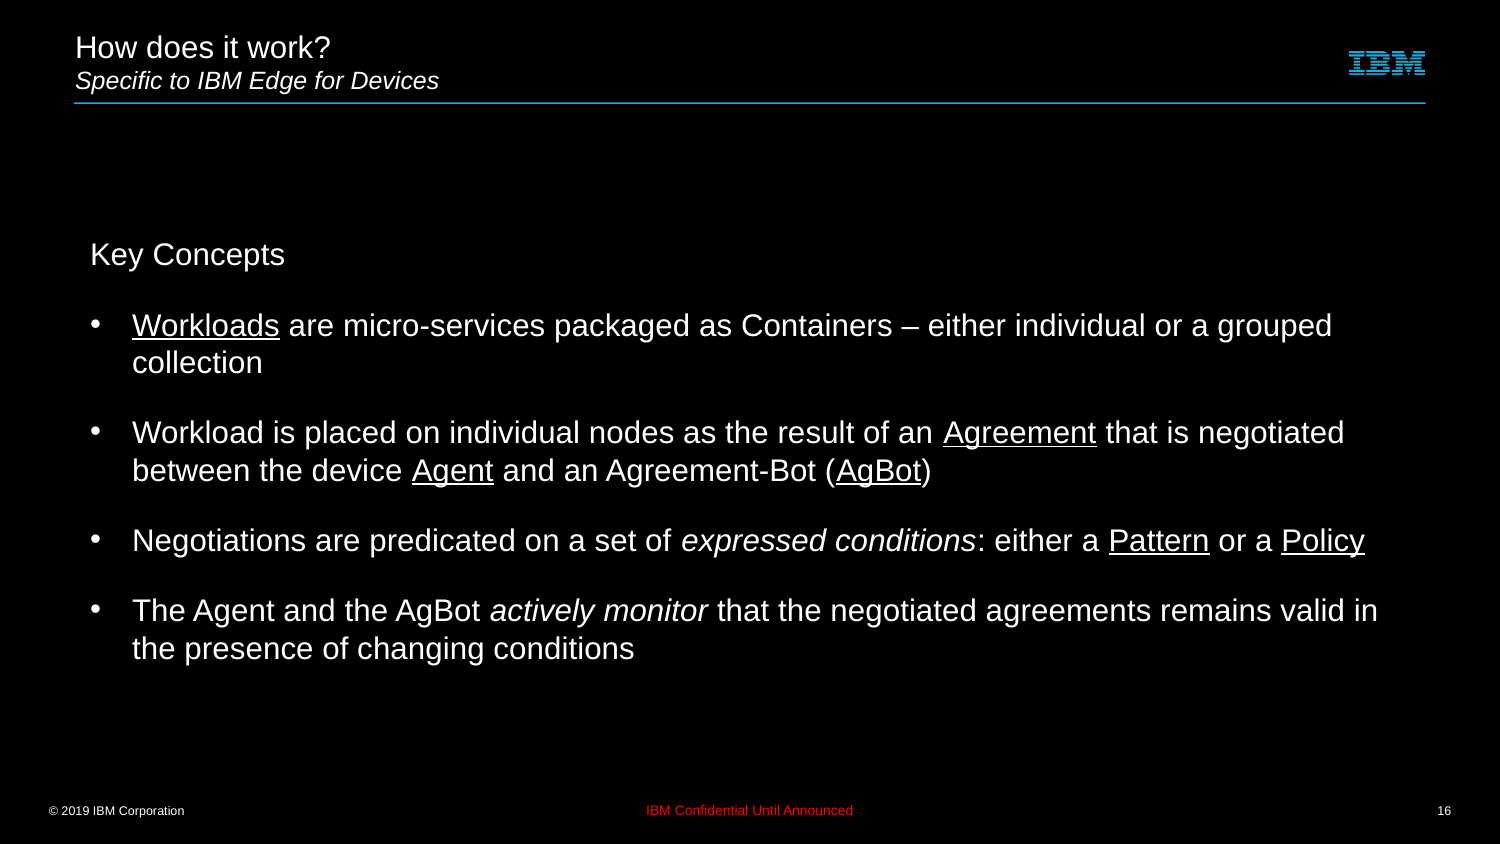

# How does it work? Specific to IBM Edge for Devices
Key Concepts
Workloads are micro-services packaged as Containers – either individual or a grouped collection
Workload is placed on individual nodes as the result of an Agreement that is negotiated between the device Agent and an Agreement-Bot (AgBot)
Negotiations are predicated on a set of expressed conditions: either a Pattern or a Policy
The Agent and the AgBot actively monitor that the negotiated agreements remains valid in the presence of changing conditions